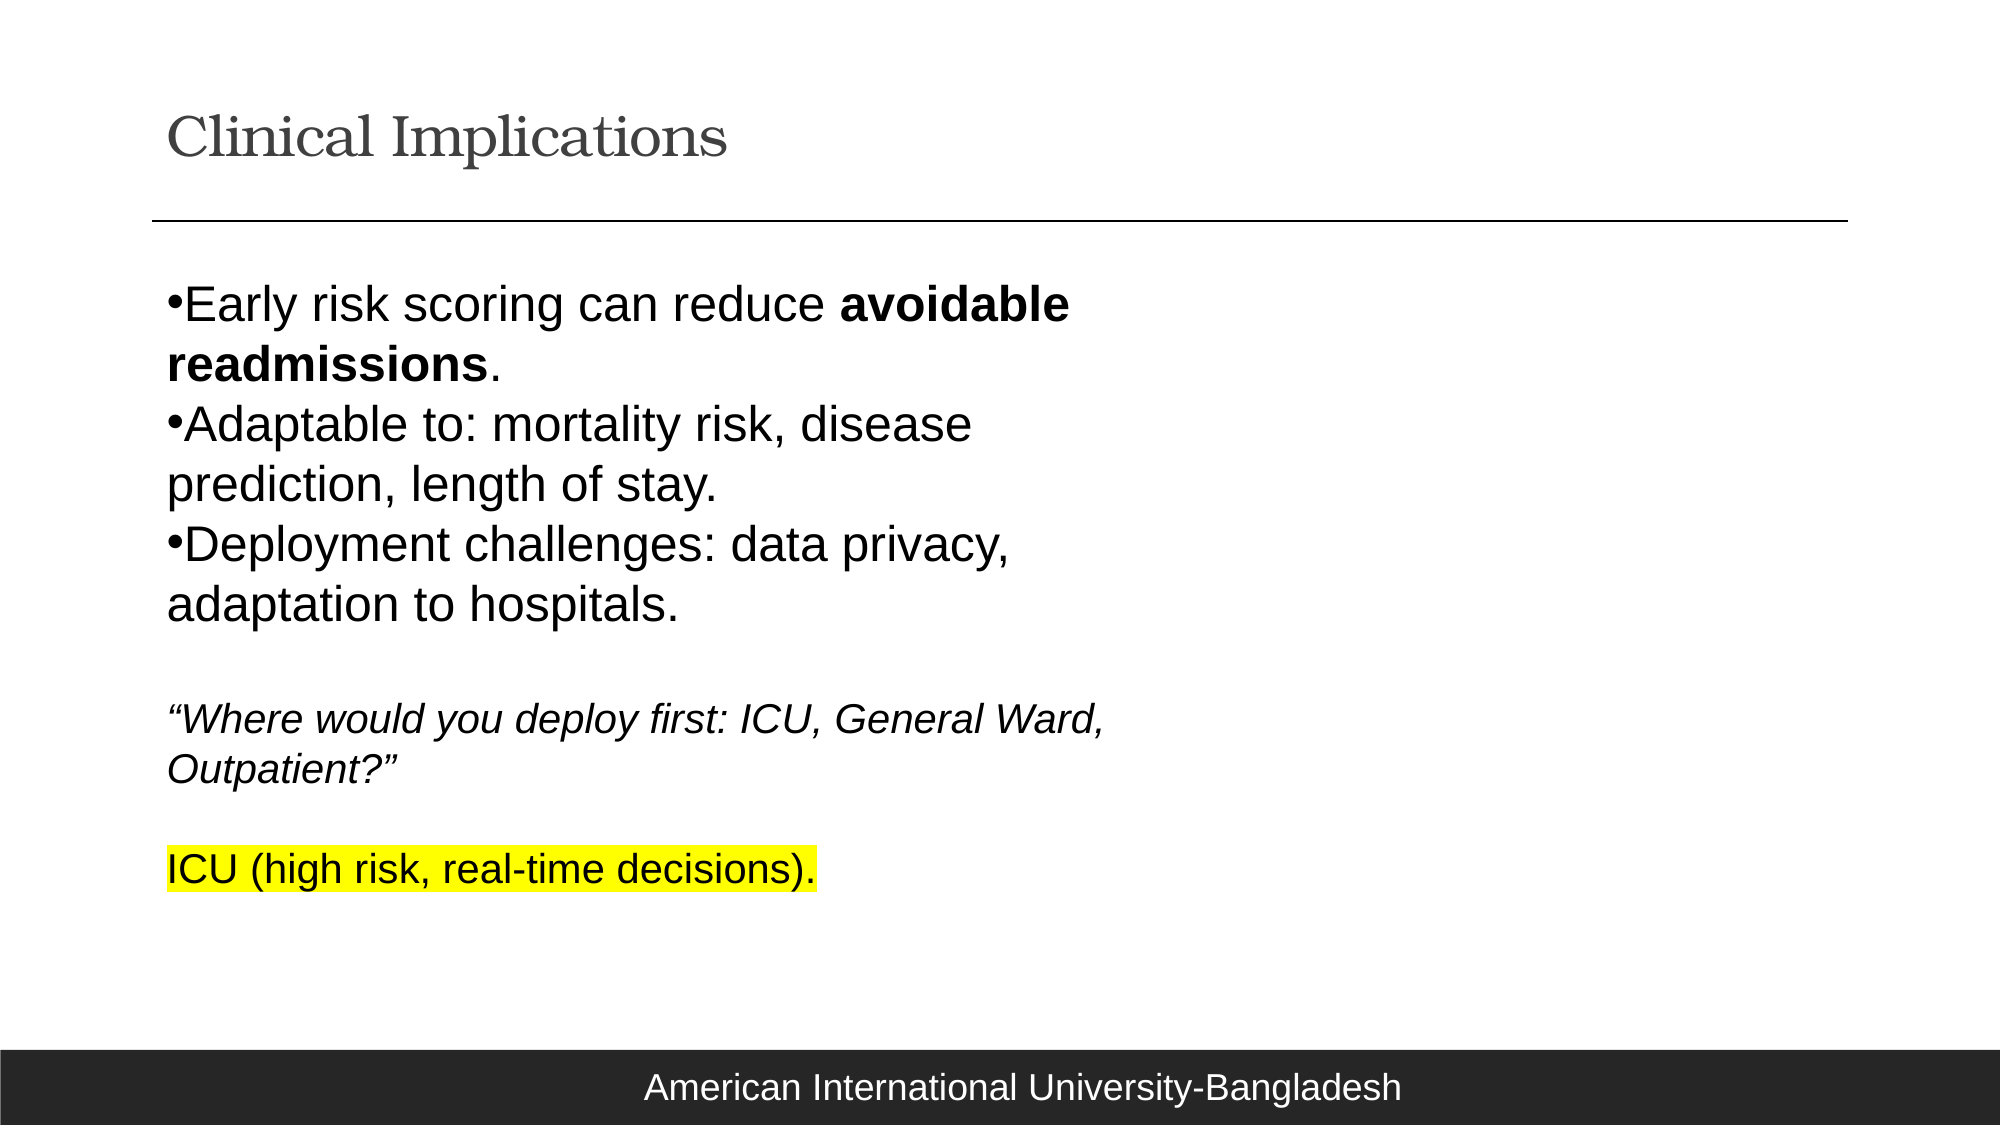

# Clinical Implications
Early risk scoring can reduce avoidable readmissions.
Adaptable to: mortality risk, disease prediction, length of stay.
Deployment challenges: data privacy, adaptation to hospitals.

“Where would you deploy first: ICU, General Ward, Outpatient?”

ICU (high risk, real-time decisions).

American International University-Bangladesh